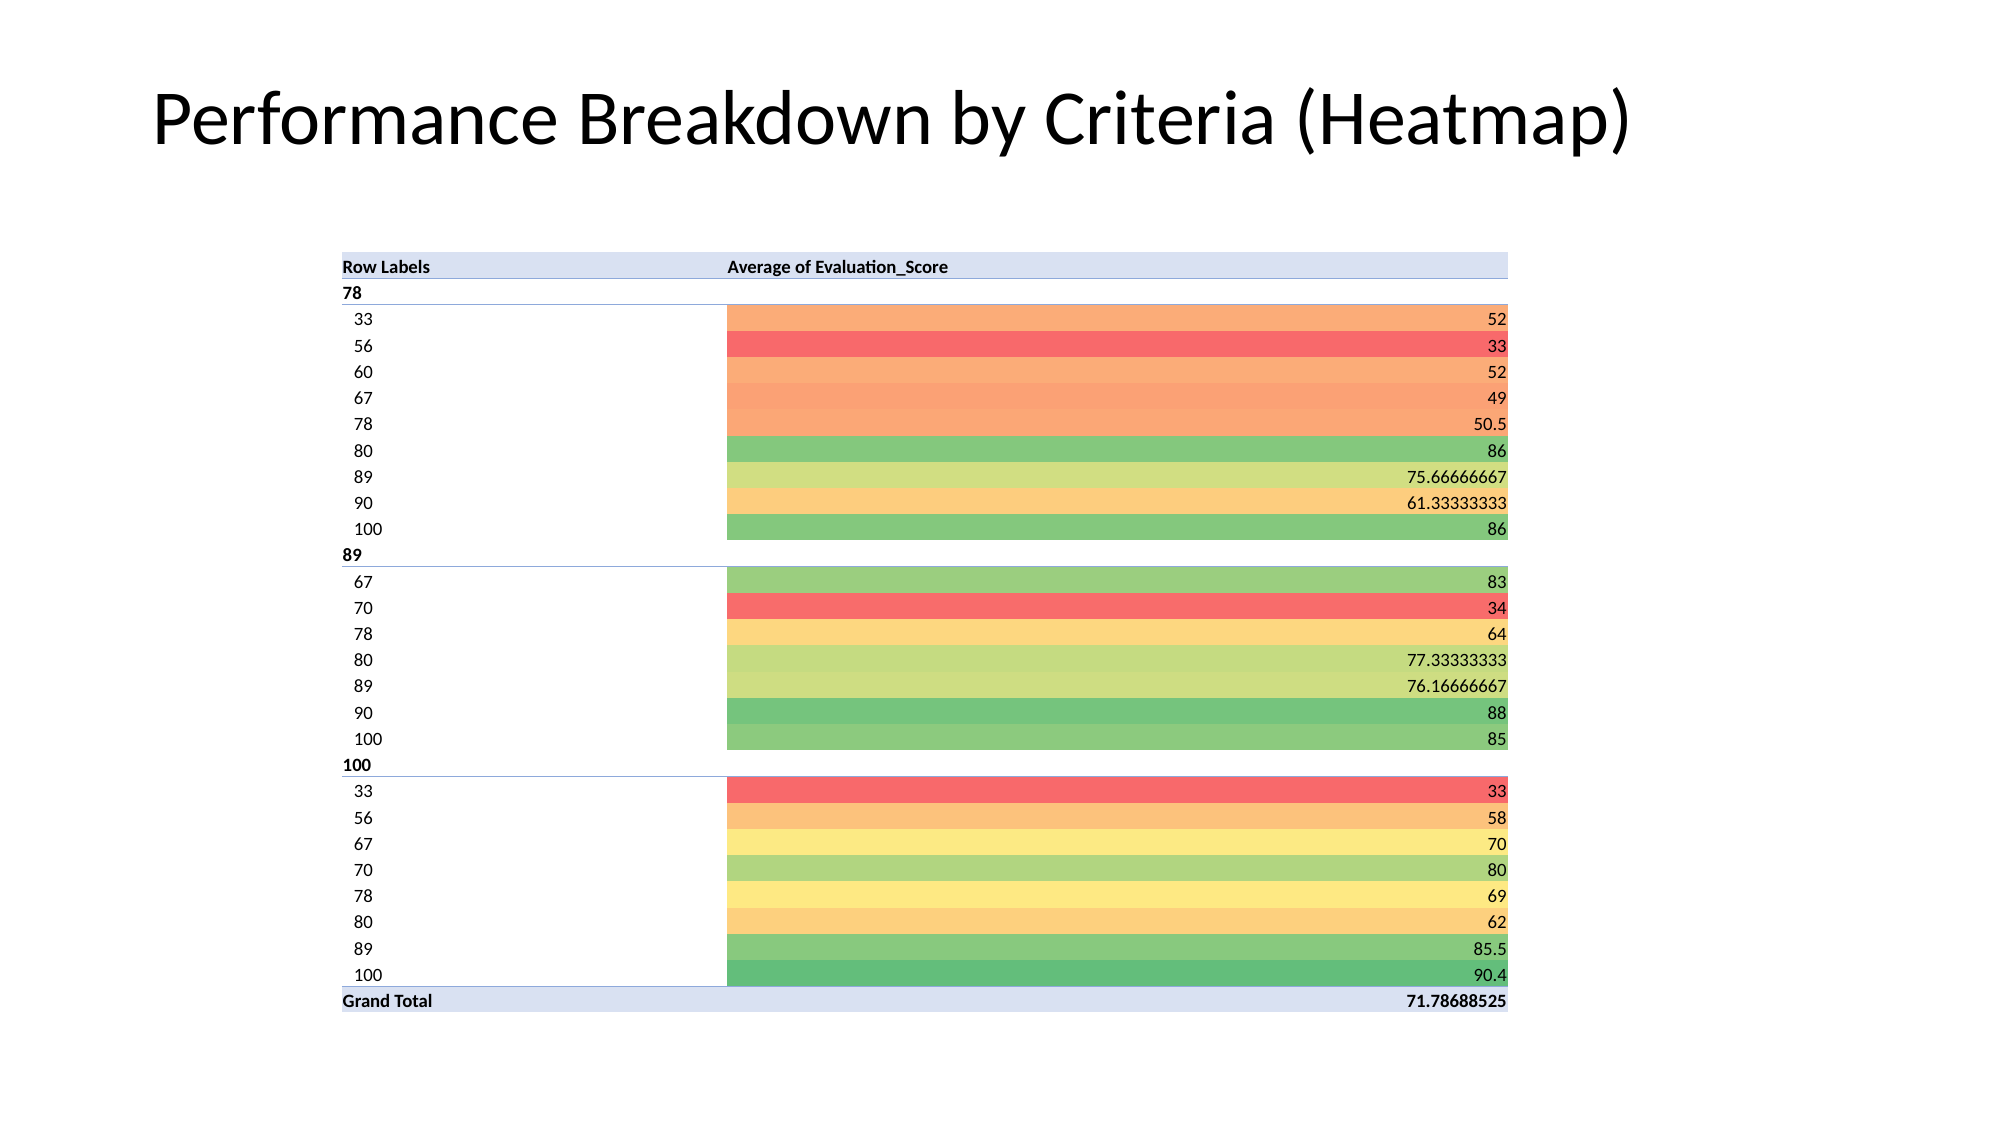

# Performance Breakdown by Criteria (Heatmap)
| Row Labels | Average of Evaluation\_Score |
| --- | --- |
| 78 |  |
| 33 | 52 |
| 56 | 33 |
| 60 | 52 |
| 67 | 49 |
| 78 | 50.5 |
| 80 | 86 |
| 89 | 75.66666667 |
| 90 | 61.33333333 |
| 100 | 86 |
| 89 |  |
| 67 | 83 |
| 70 | 34 |
| 78 | 64 |
| 80 | 77.33333333 |
| 89 | 76.16666667 |
| 90 | 88 |
| 100 | 85 |
| 100 |  |
| 33 | 33 |
| 56 | 58 |
| 67 | 70 |
| 70 | 80 |
| 78 | 69 |
| 80 | 62 |
| 89 | 85.5 |
| 100 | 90.4 |
| Grand Total | 71.78688525 |